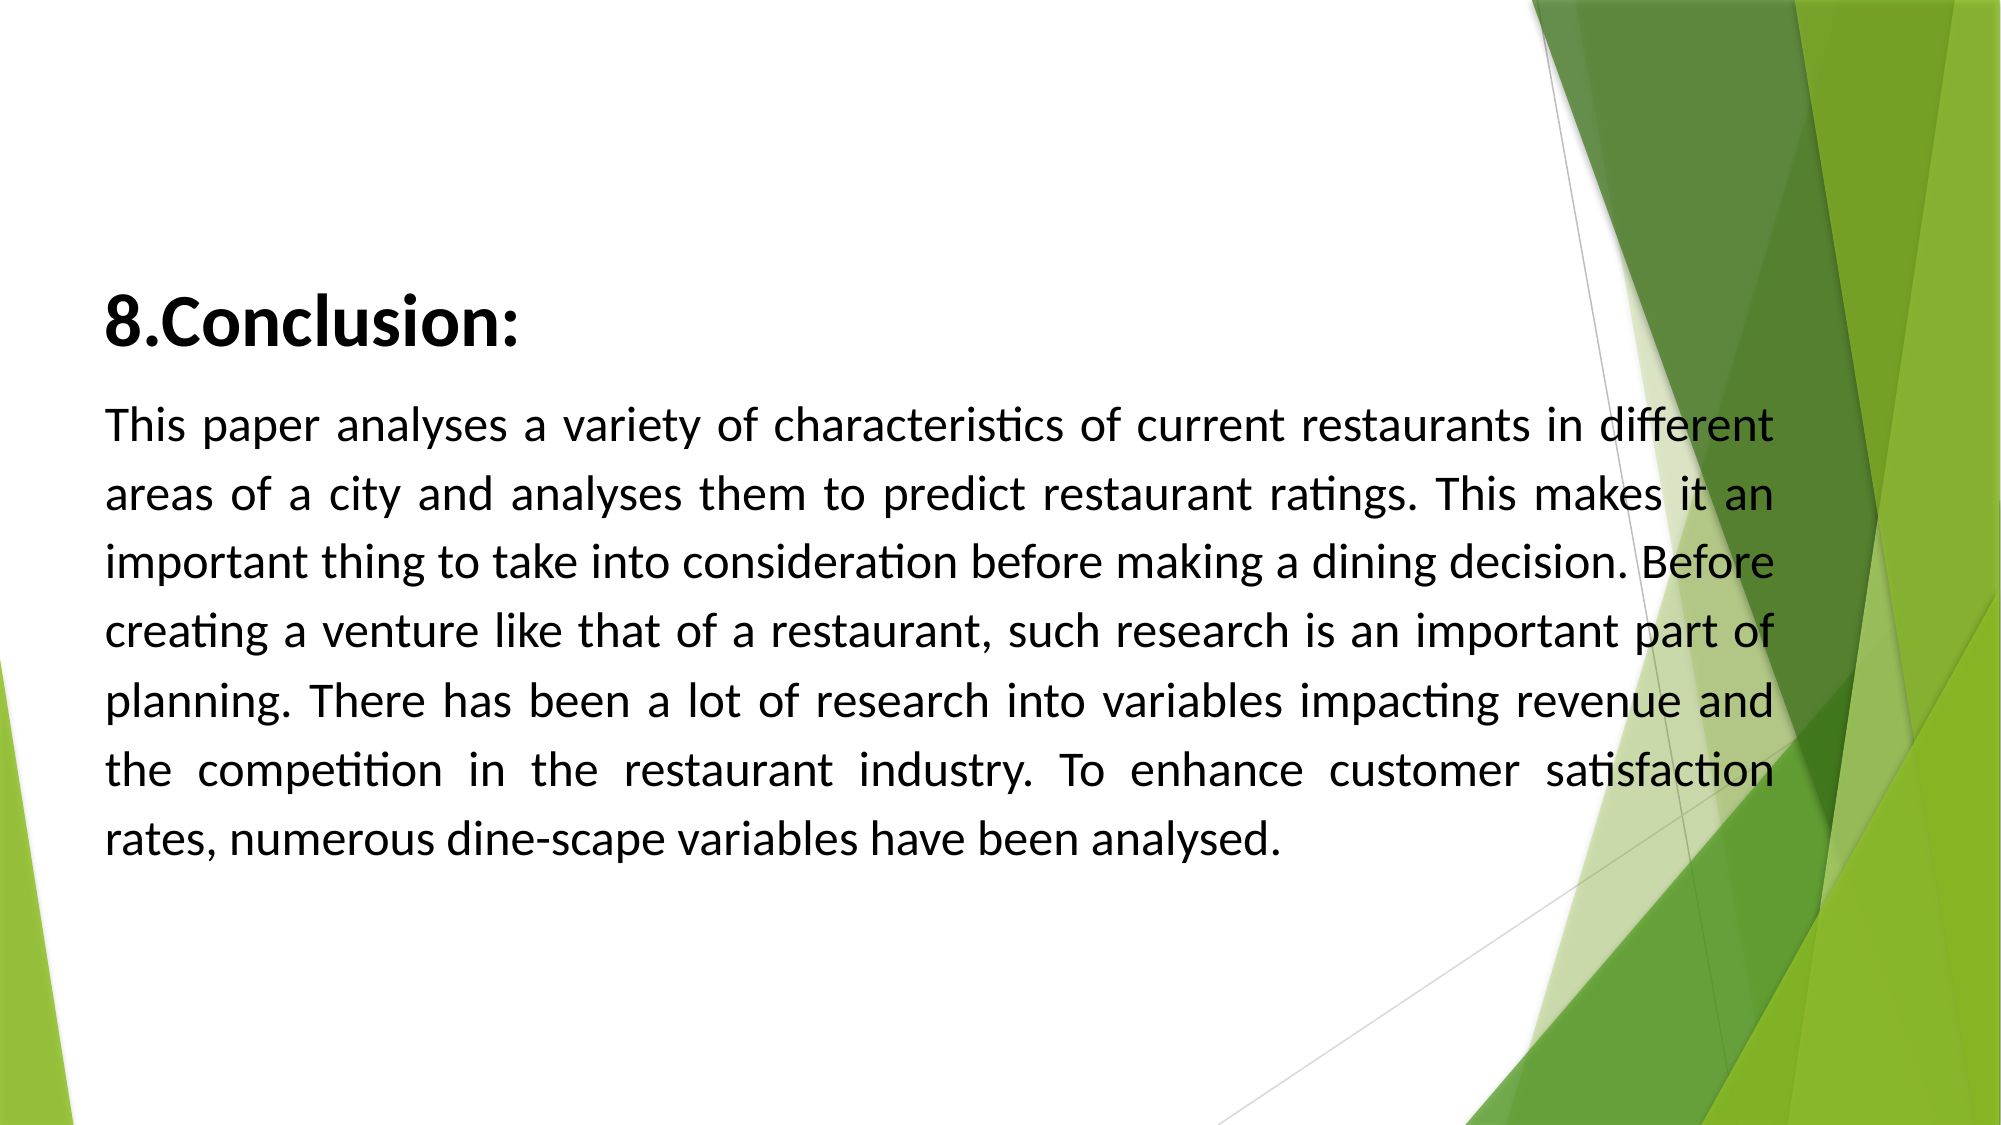

8.Conclusion:
This paper analyses a variety of characteristics of current restaurants in different areas of a city and analyses them to predict restaurant ratings. This makes it an important thing to take into consideration before making a dining decision. Before creating a venture like that of a restaurant, such research is an important part of planning. There has been a lot of research into variables impacting revenue and the competition in the restaurant industry. To enhance customer satisfaction rates, numerous dine-scape variables have been analysed.